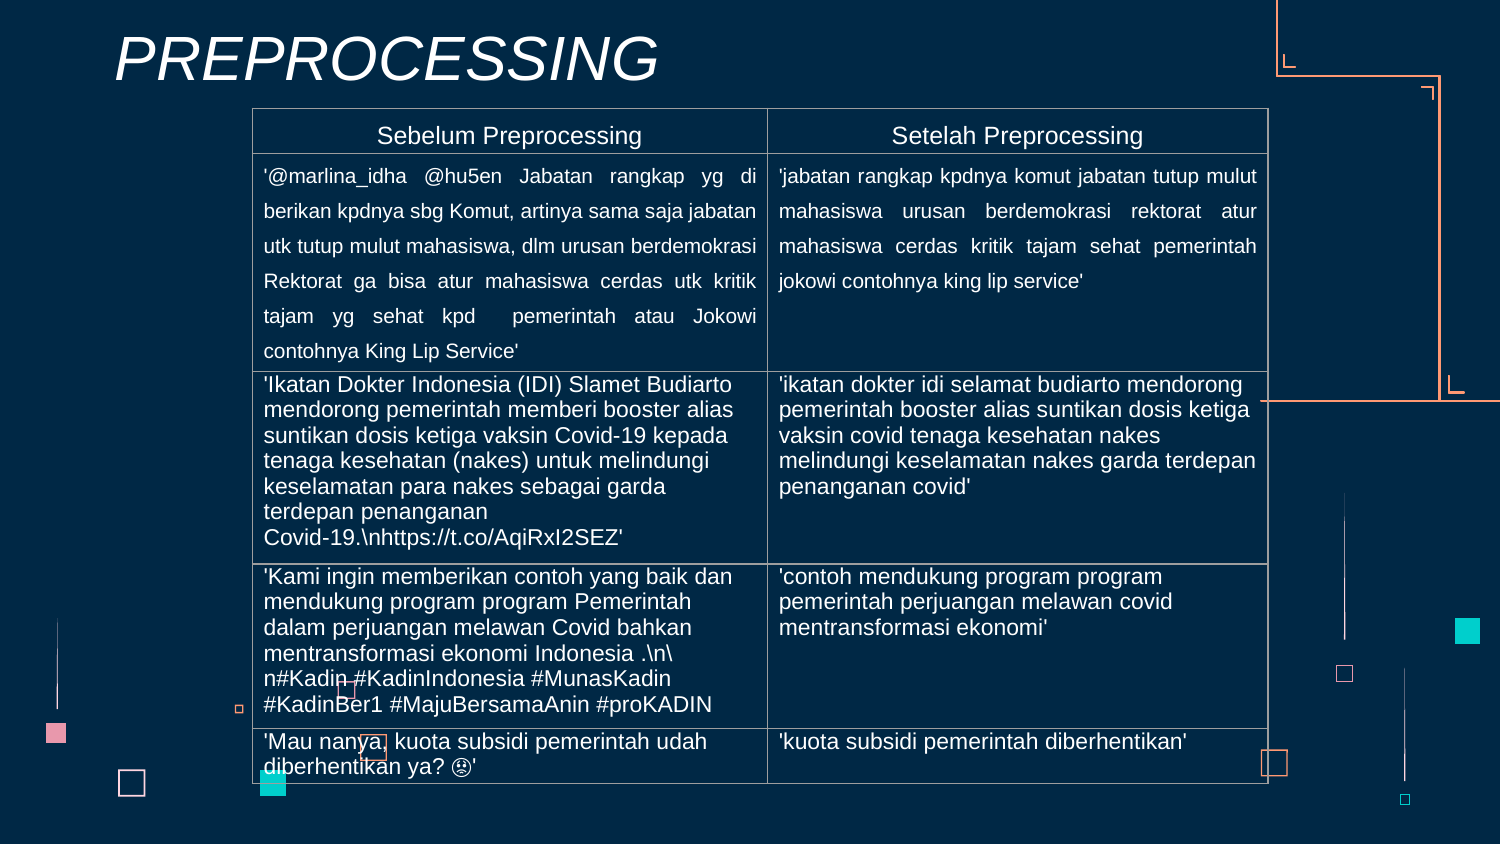

# PREPROCESSING
| Sebelum Preprocessing | Setelah Preprocessing |
| --- | --- |
| '@marlina\_idha @hu5en Jabatan rangkap yg di berikan kpdnya sbg Komut, artinya sama saja jabatan utk tutup mulut mahasiswa, dlm urusan berdemokrasi Rektorat ga bisa atur mahasiswa cerdas utk kritik tajam yg sehat kpd pemerintah atau Jokowi contohnya King Lip Service' | 'jabatan rangkap kpdnya komut jabatan tutup mulut mahasiswa urusan berdemokrasi rektorat atur mahasiswa cerdas kritik tajam sehat pemerintah jokowi contohnya king lip service' |
| 'Ikatan Dokter Indonesia (IDI) Slamet Budiarto mendorong pemerintah memberi booster alias suntikan dosis ketiga vaksin Covid-19 kepada tenaga kesehatan (nakes) untuk melindungi keselamatan para nakes sebagai garda terdepan penanganan Covid-19.\nhttps://t.co/AqiRxI2SEZ' | 'ikatan dokter idi selamat budiarto mendorong pemerintah booster alias suntikan dosis ketiga vaksin covid tenaga kesehatan nakes melindungi keselamatan nakes garda terdepan penanganan covid' |
| 'Kami ingin memberikan contoh yang baik dan mendukung program program Pemerintah dalam perjuangan melawan Covid bahkan mentransformasi ekonomi Indonesia .\n\n#Kadin #KadinIndonesia #MunasKadin #KadinBer1 #MajuBersamaAnin #proKADIN | 'contoh mendukung program program pemerintah perjuangan melawan covid mentransformasi ekonomi' |
| 'Mau nanya, kuota subsidi pemerintah udah diberhentikan ya? 😟' | 'kuota subsidi pemerintah diberhentikan' |